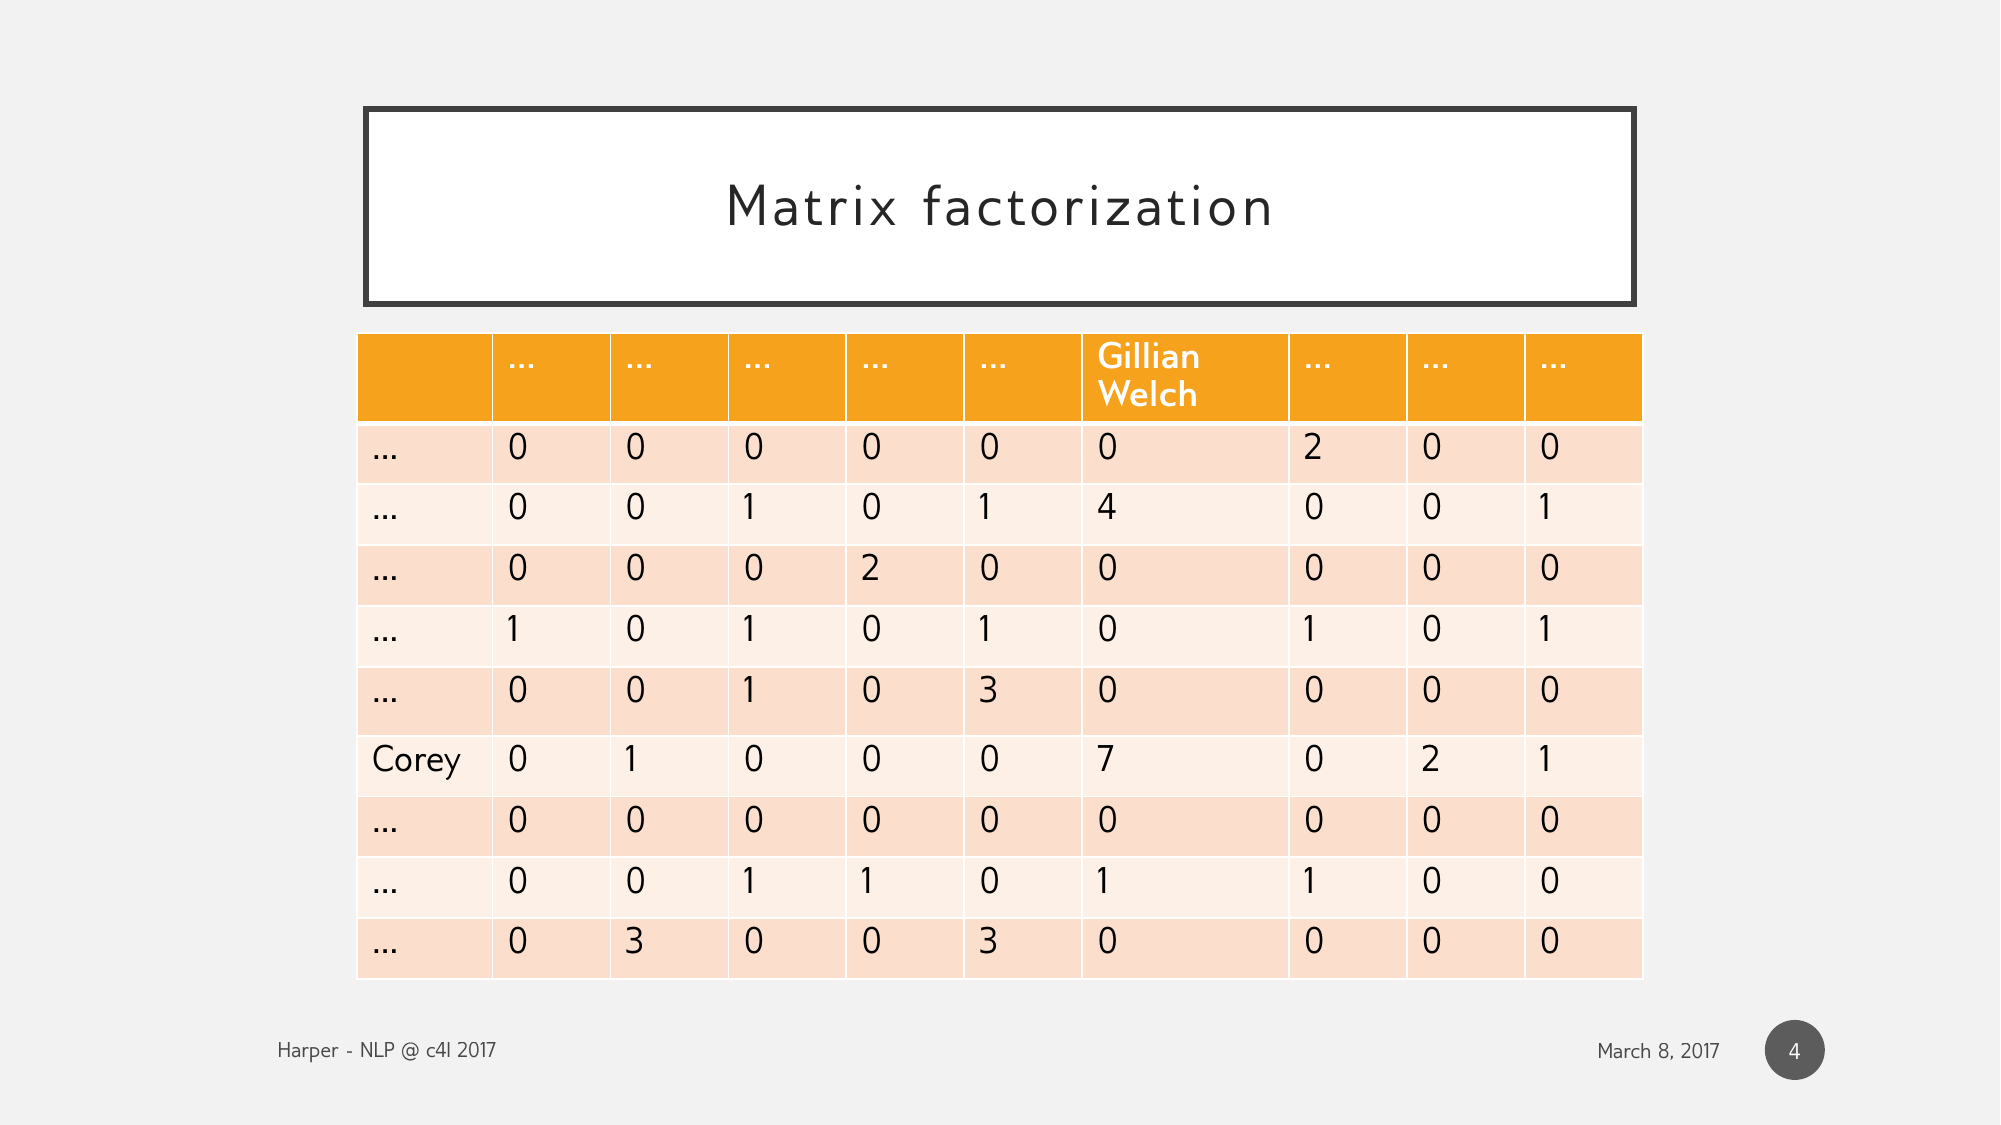

# Matrix factorization
|  | … | … | … | … | … | Gillian Welch | … | … | … |
| --- | --- | --- | --- | --- | --- | --- | --- | --- | --- |
| … | 0 | 0 | 0 | 0 | 0 | 0 | 2 | 0 | 0 |
| … | 0 | 0 | 1 | 0 | 1 | 4 | 0 | 0 | 1 |
| … | 0 | 0 | 0 | 2 | 0 | 0 | 0 | 0 | 0 |
| … | 1 | 0 | 1 | 0 | 1 | 0 | 1 | 0 | 1 |
| … | 0 | 0 | 1 | 0 | 3 | 0 | 0 | 0 | 0 |
| Corey | 0 | 1 | 0 | 0 | 0 | 7 | 0 | 2 | 1 |
| … | 0 | 0 | 0 | 0 | 0 | 0 | 0 | 0 | 0 |
| ... | 0 | 0 | 1 | 1 | 0 | 1 | 1 | 0 | 0 |
| … | 0 | 3 | 0 | 0 | 3 | 0 | 0 | 0 | 0 |
4
Harper - NLP @ c4l 2017
March 8, 2017